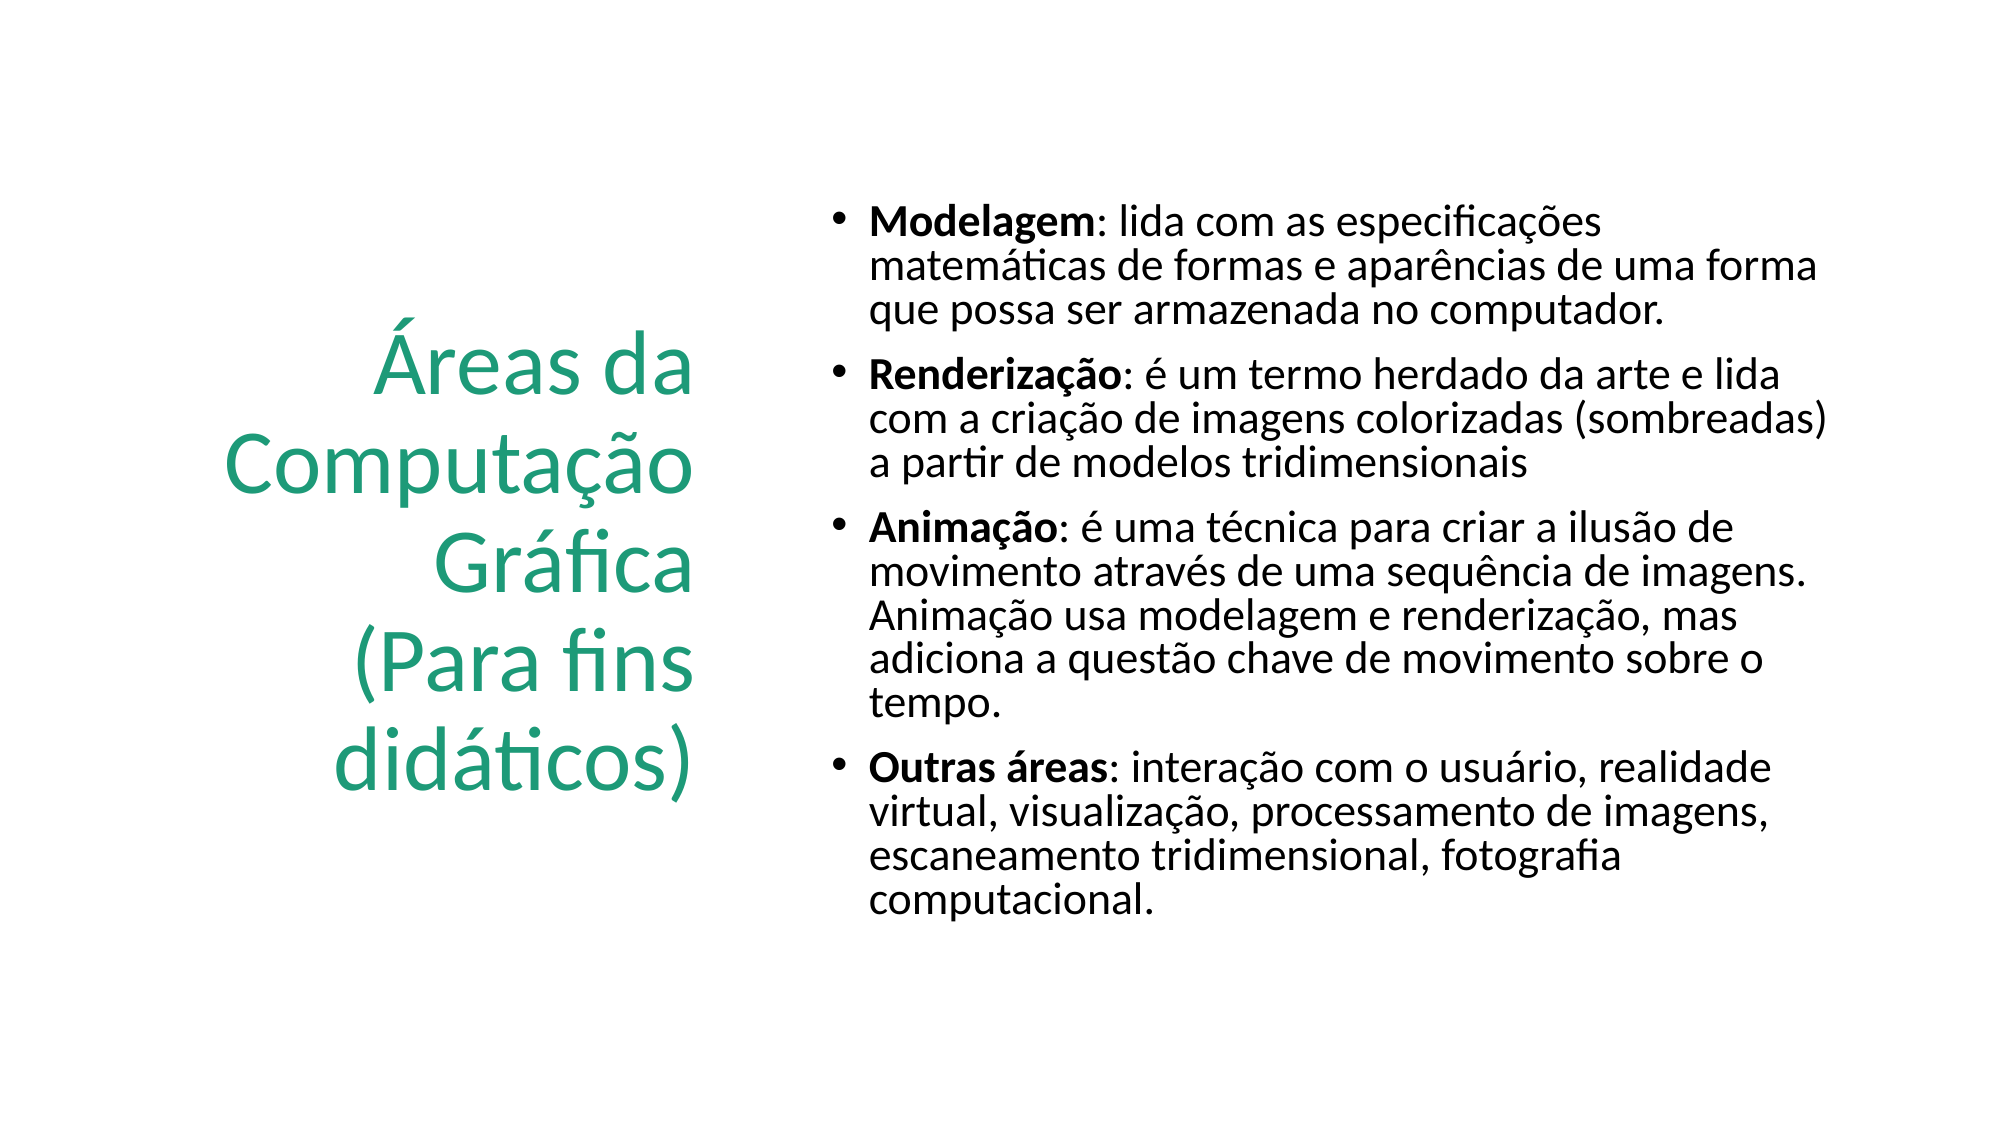

# Áreas da Computação Gráfica (Para fins didáticos)
Modelagem: lida com as especificações matemáticas de formas e aparências de uma forma que possa ser armazenada no computador.
Renderização: é um termo herdado da arte e lida com a criação de imagens colorizadas (sombreadas) a partir de modelos tridimensionais
Animação: é uma técnica para criar a ilusão de movimento através de uma sequência de imagens. Animação usa modelagem e renderização, mas adiciona a questão chave de movimento sobre o tempo.
Outras áreas: interação com o usuário, realidade virtual, visualização, processamento de imagens, escaneamento tridimensional, fotografia computacional.